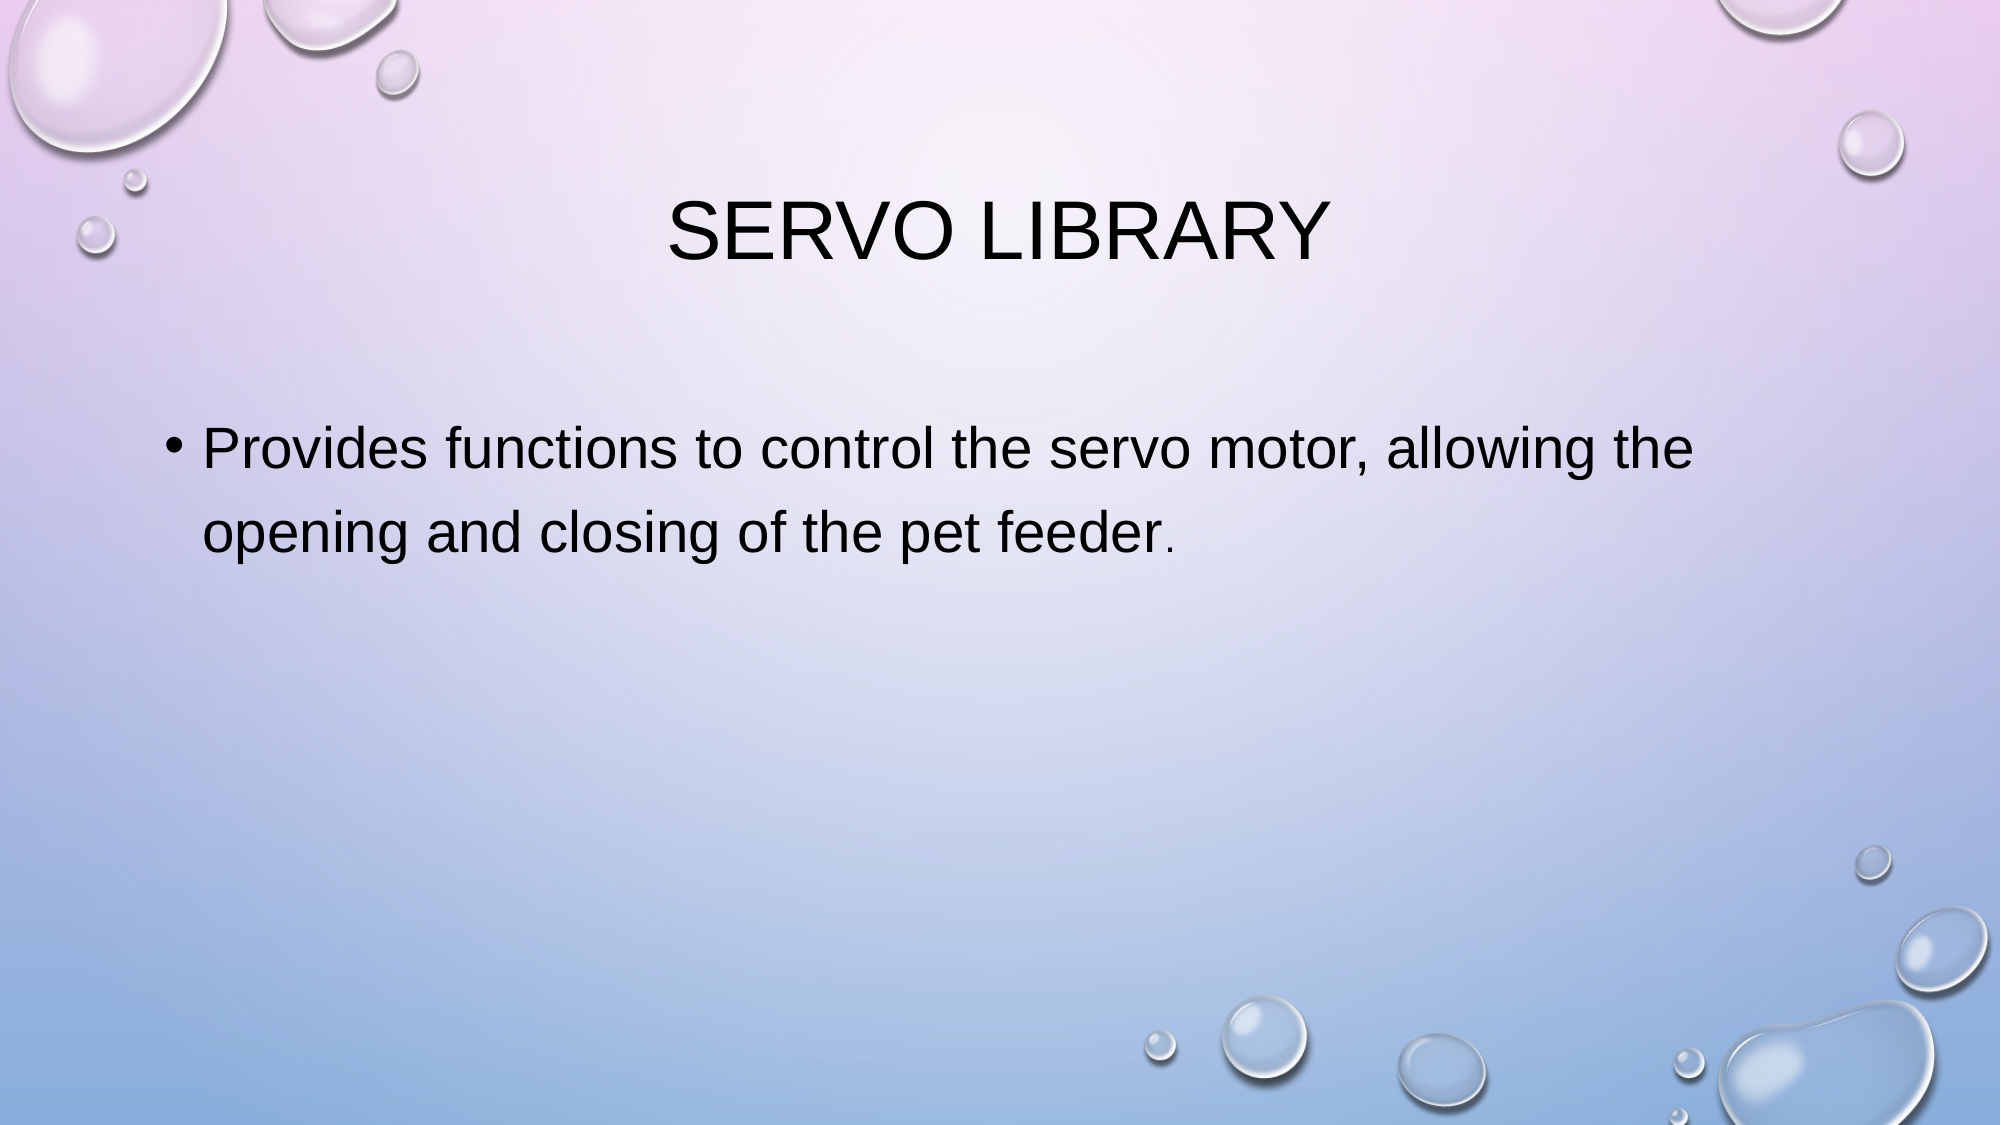

# Servo Library
Provides functions to control the servo motor, allowing the opening and closing of the pet feeder.